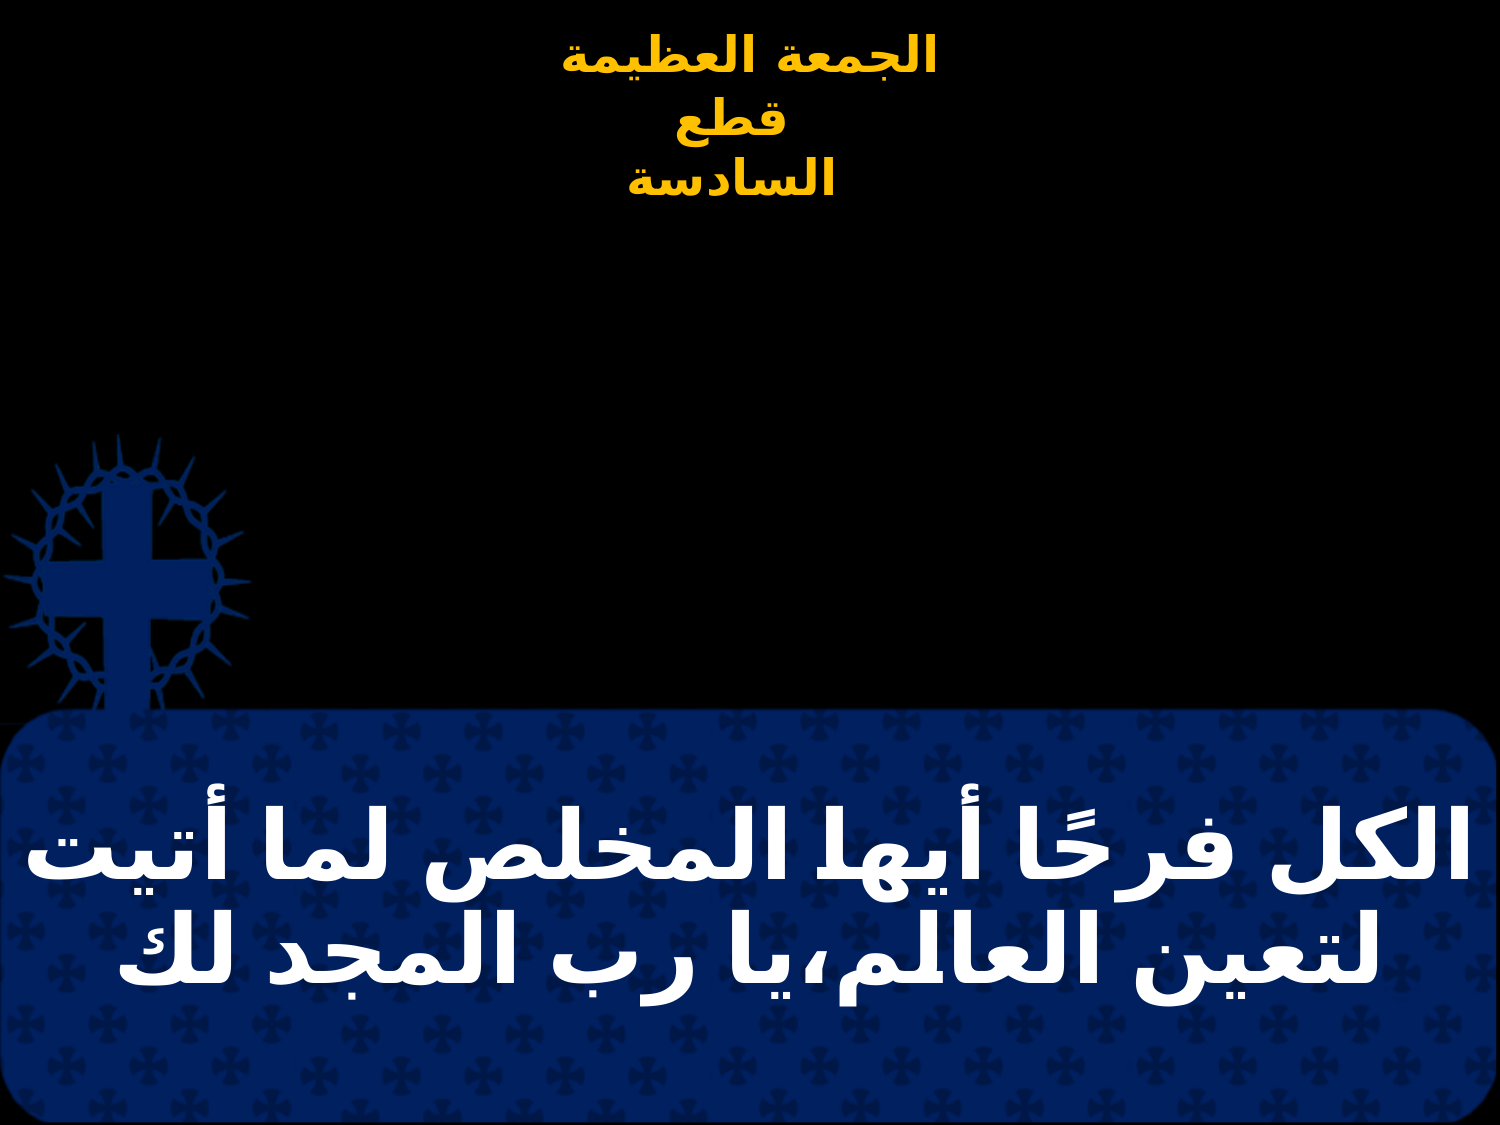

الكل فرحًا أيها المخلص لما أتيت لتعين العالم،يا رب المجد لك